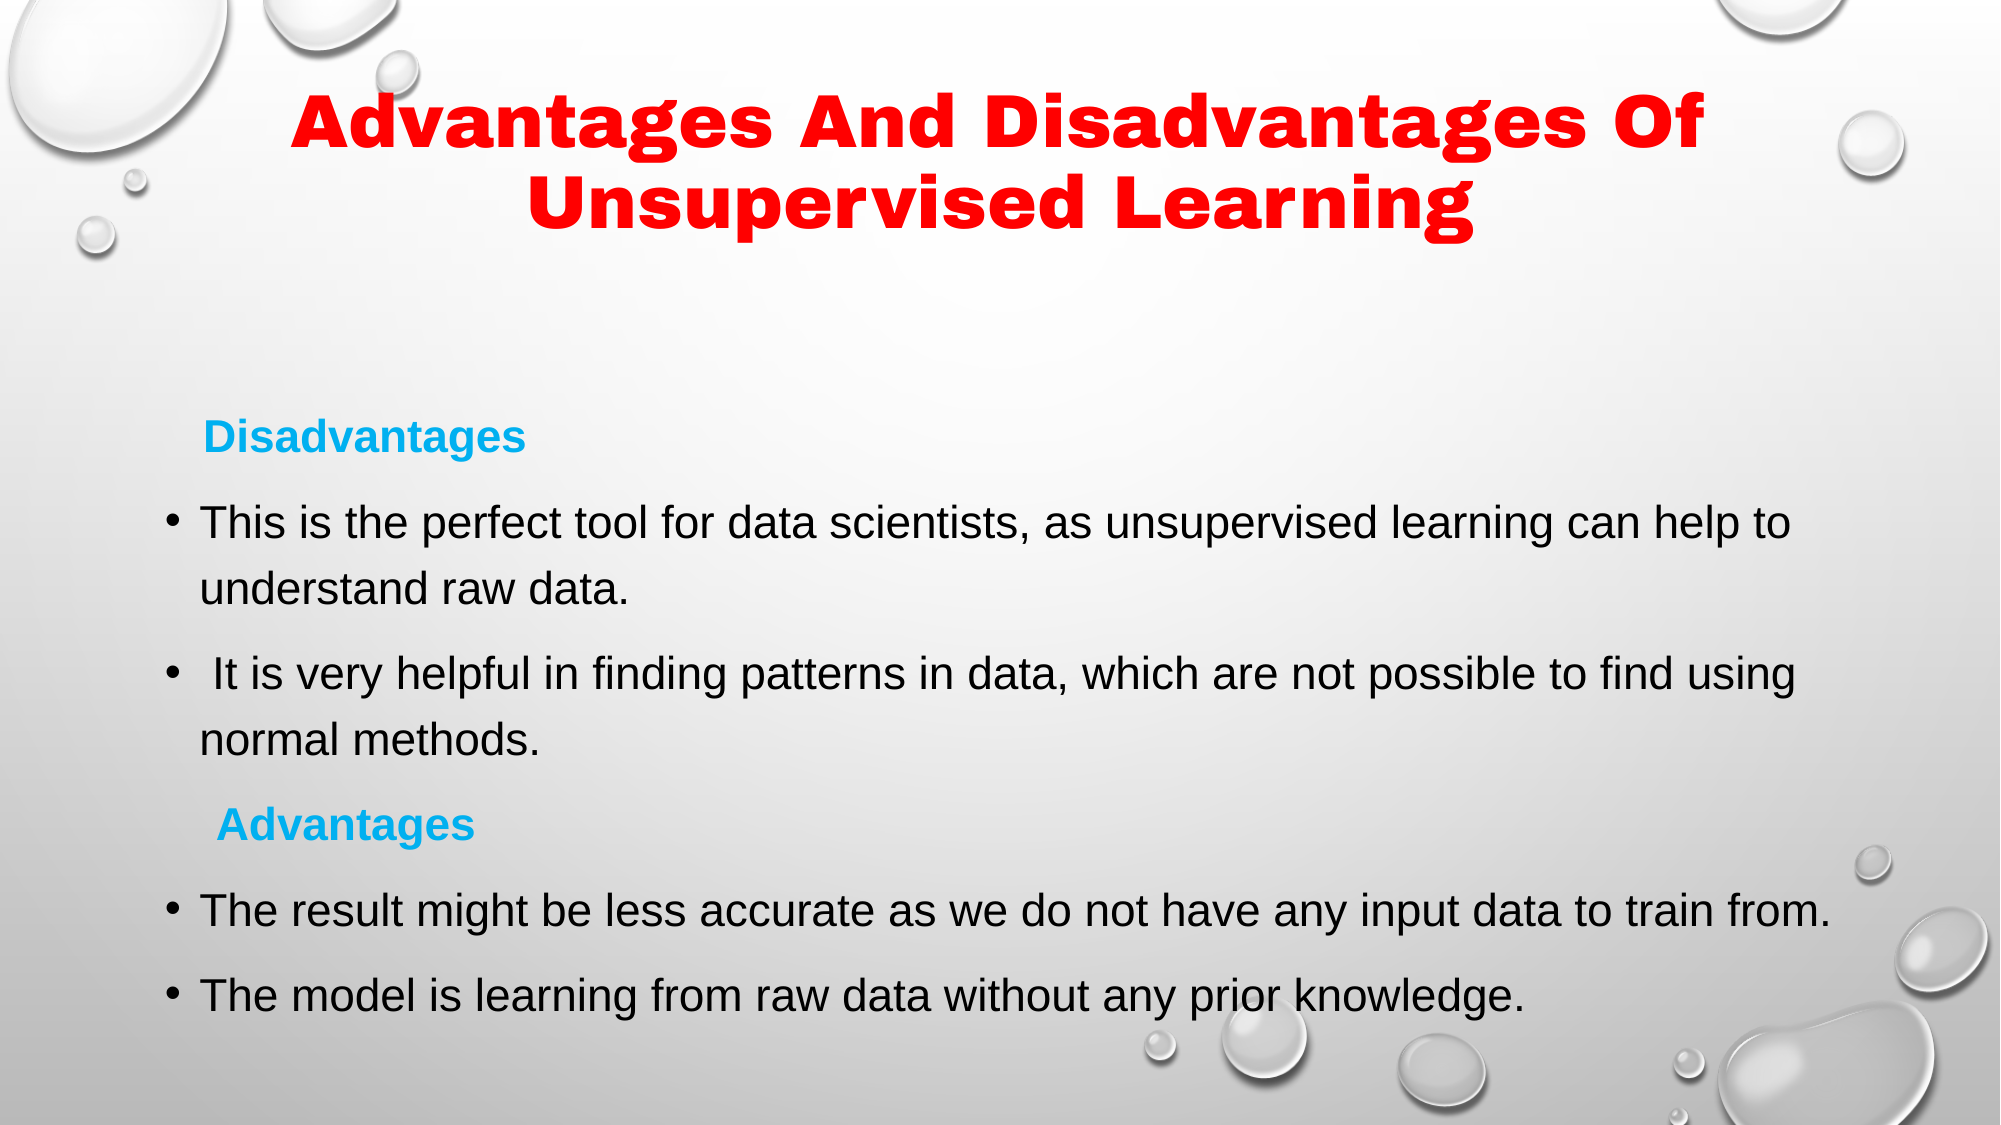

# Advantages And Disadvantages Of Unsupervised Learning
   Disadvantages
This is the perfect tool for data scientists, as unsupervised learning can help to understand raw data.
 It is very helpful in finding patterns in data, which are not possible to find using normal methods.
    Advantages
The result might be less accurate as we do not have any input data to train from.
The model is learning from raw data without any prior knowledge.